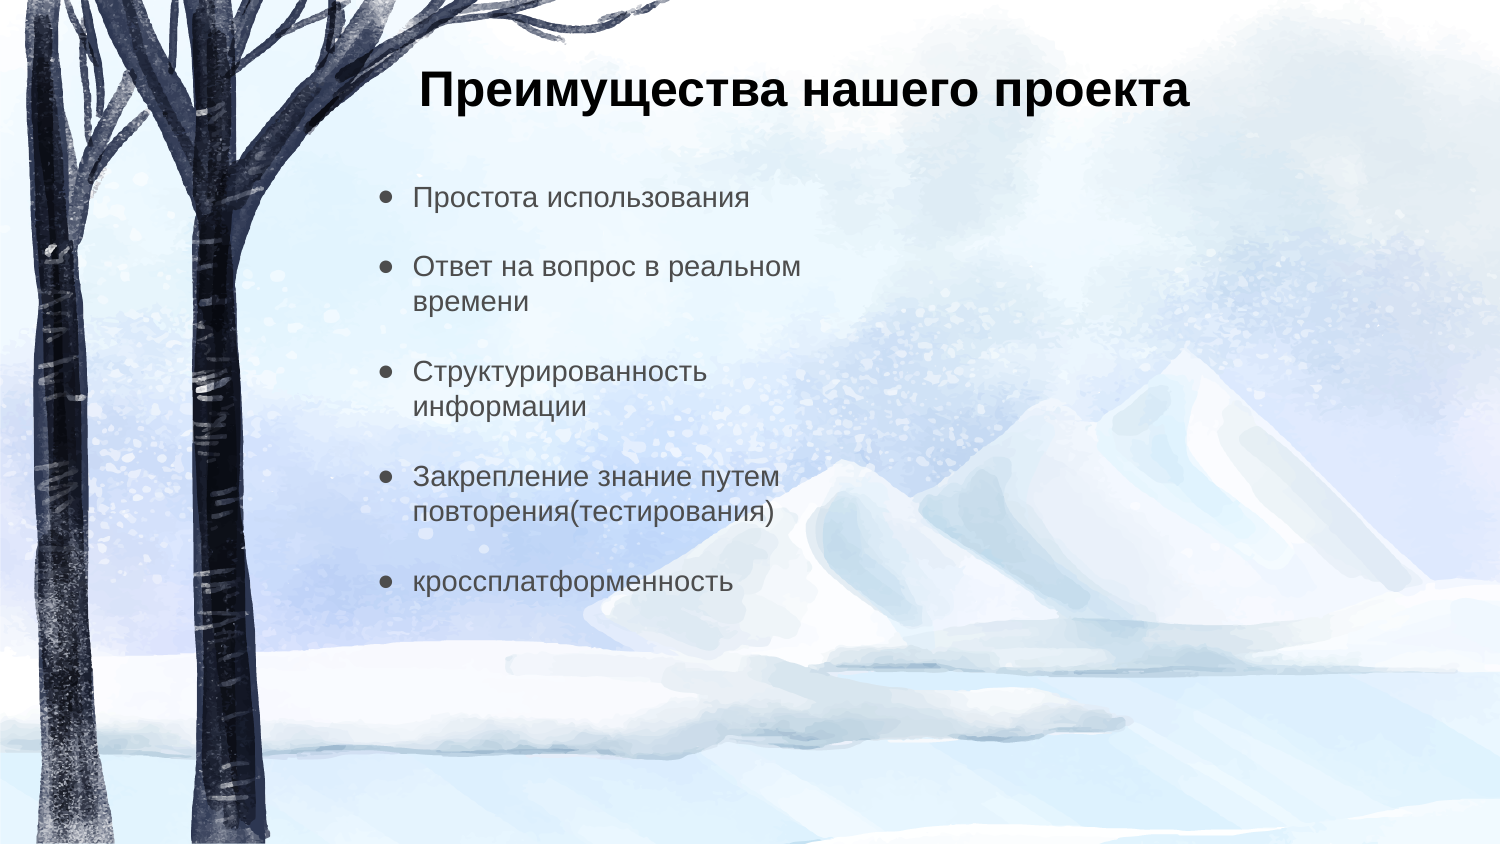

Преимущества нашего проекта
Простота использования

Ответ на вопрос в реальном времени

Структурированность информации

Закрепление знание путем повторения(тестирования)

кроссплатформенность